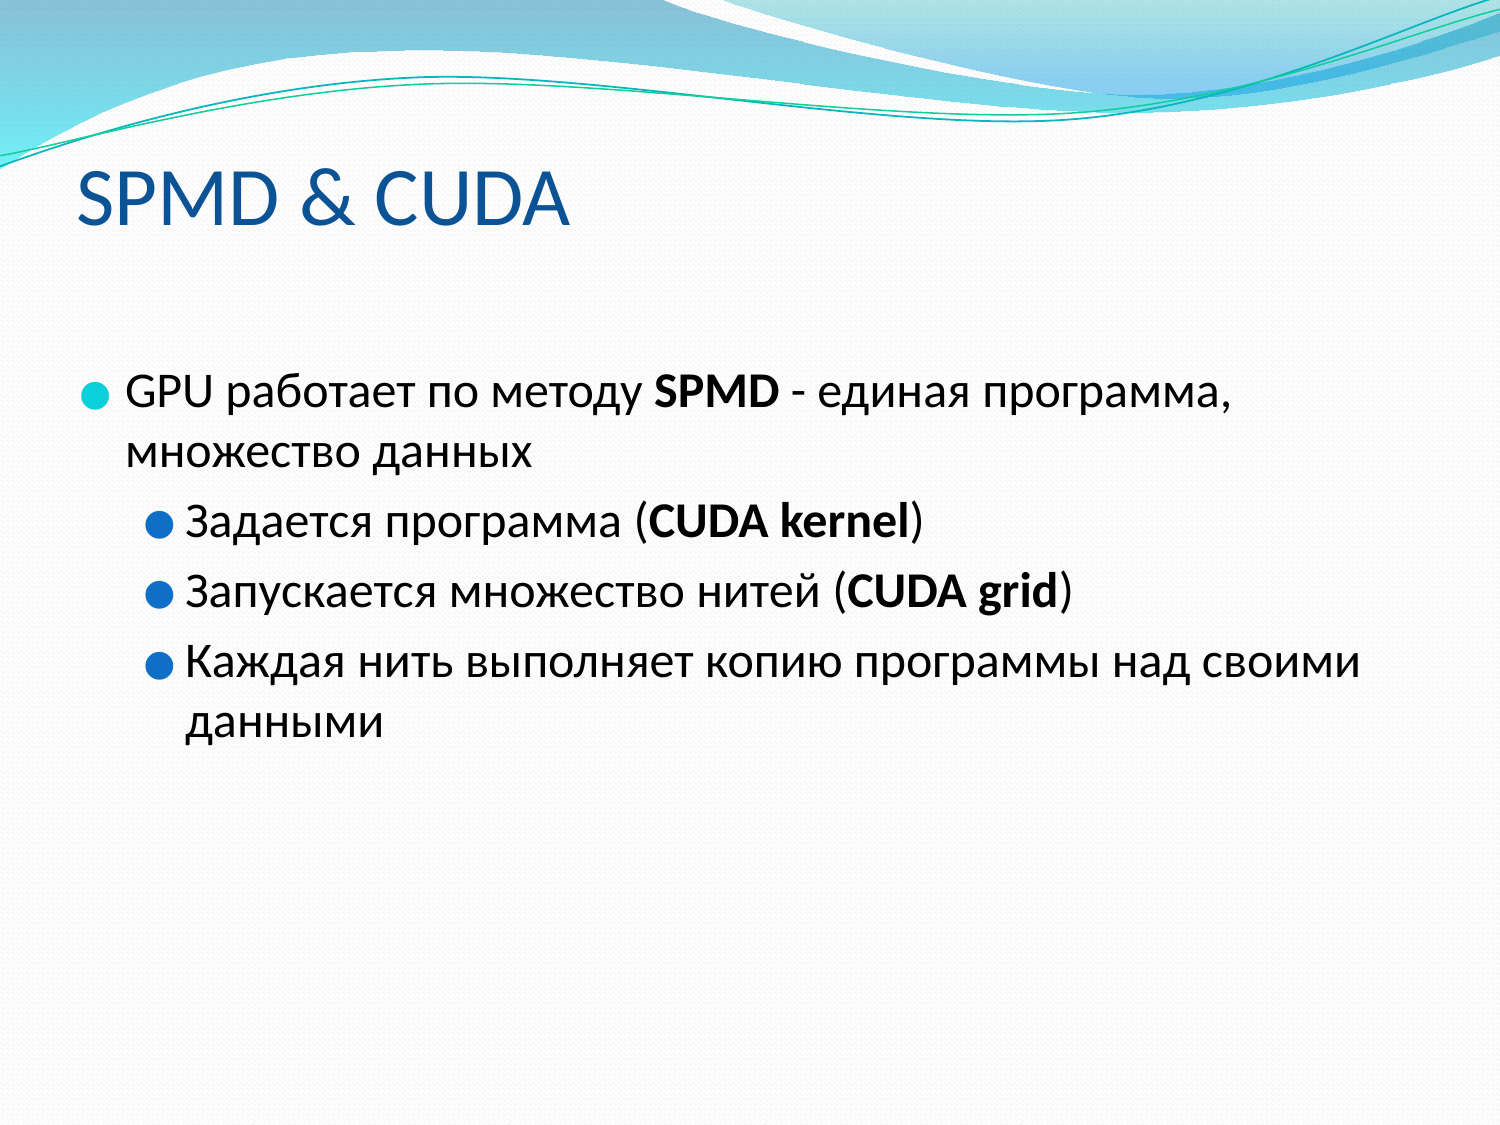

# SPMD & CUDA
GPU работает по методу SPMD - единая программа, множество данных
Задается программа (CUDA kernel)
Запускается множество нитей (CUDA grid)
Каждая нить выполняет копию программы над своими данными